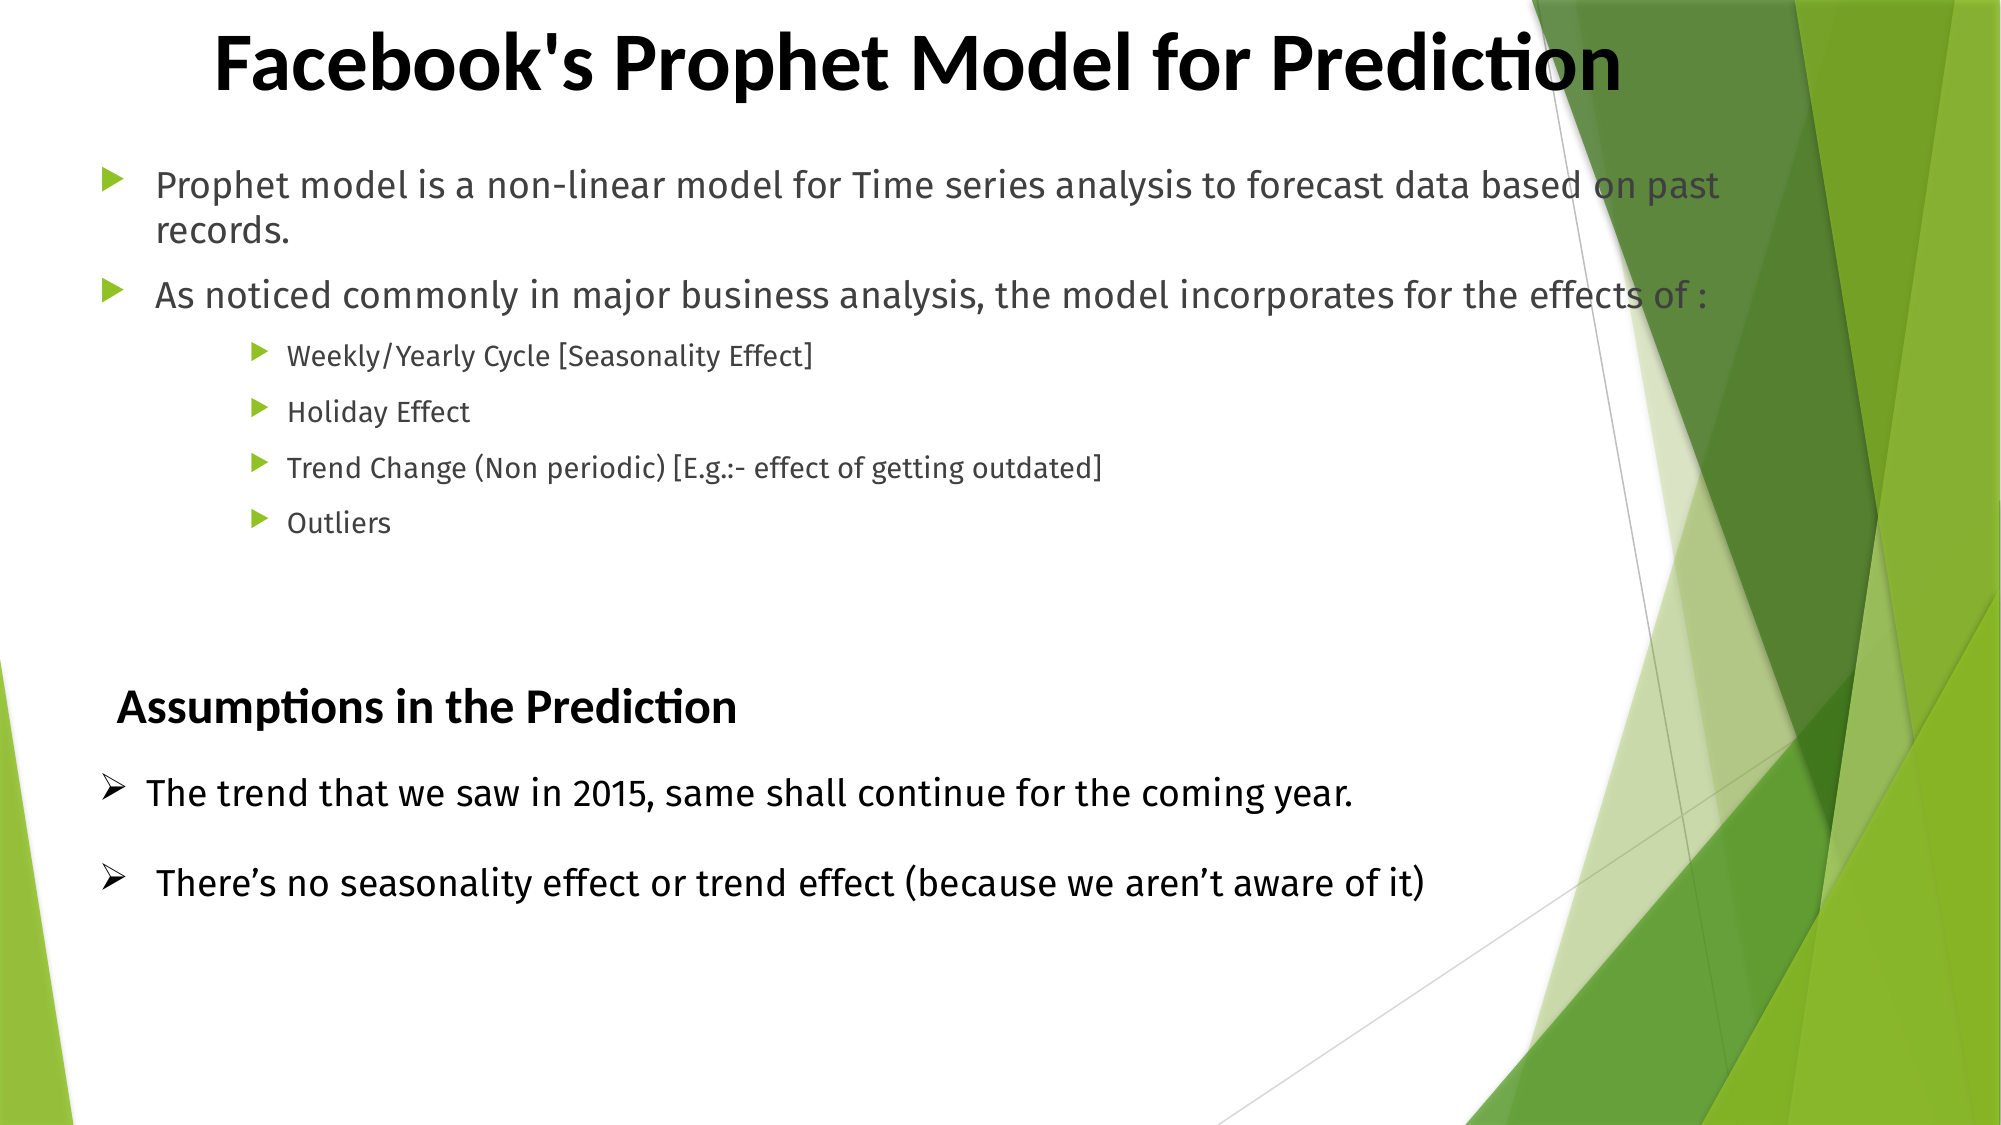

# Facebook's Prophet Model for Prediction
Prophet model is a non-linear model for Time series analysis to forecast data based on past records.
As noticed commonly in major business analysis, the model incorporates for the effects of :
Weekly/Yearly Cycle [Seasonality Effect]
Holiday Effect
Trend Change (Non periodic) [E.g.:- effect of getting outdated]
Outliers
Assumptions in the Prediction
The trend that we saw in 2015, same shall continue for the coming year.

 There’s no seasonality effect or trend effect (because we aren’t aware of it)